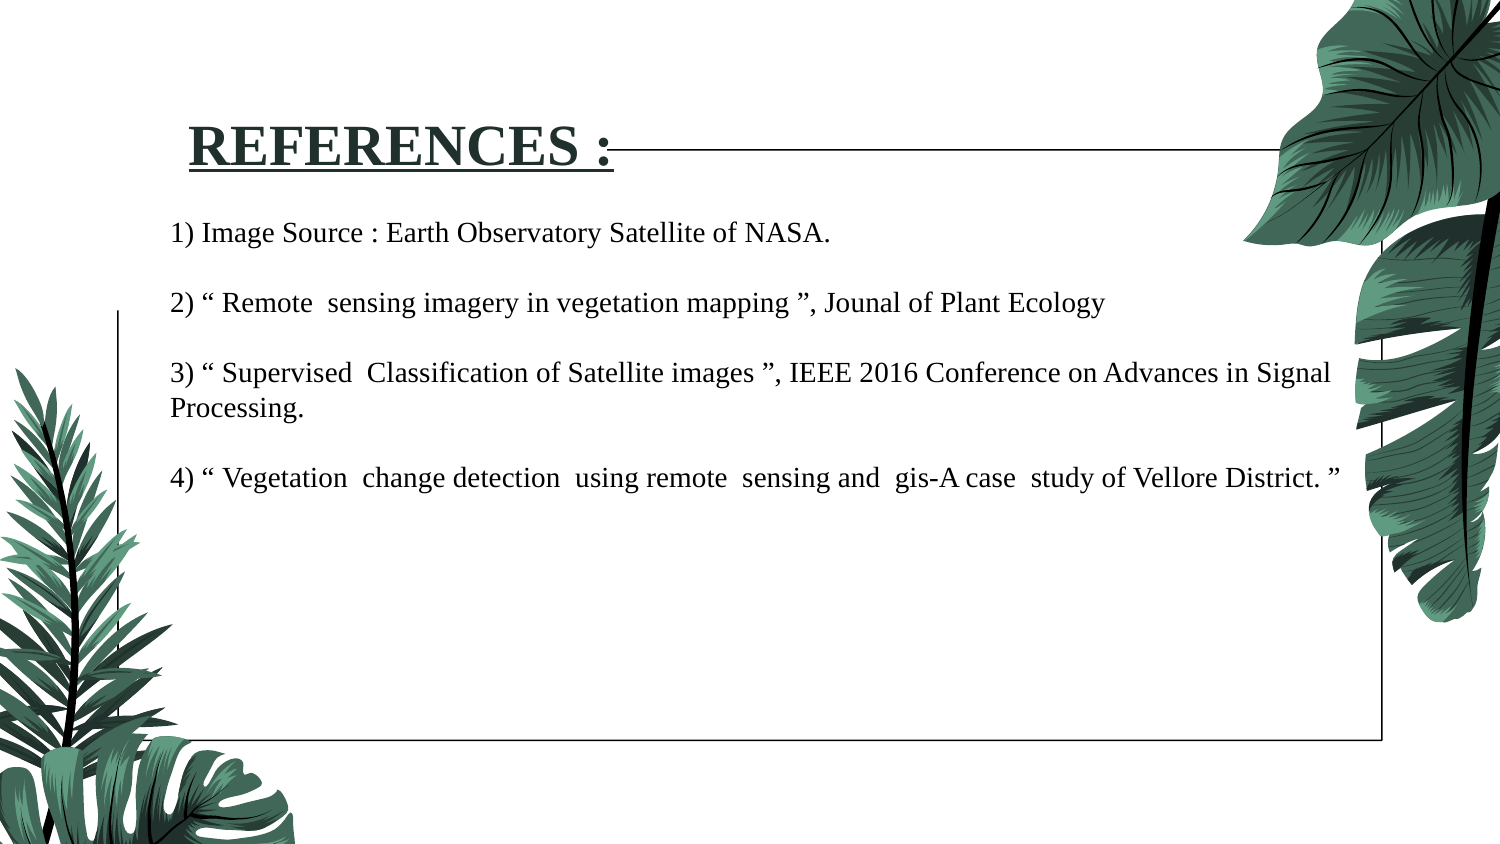

# REFERENCES :
1) Image Source : Earth Observatory Satellite of NASA.

2) “ Remote  sensing imagery in vegetation mapping ”, Jounal of Plant Ecology

3) “ Supervised  Classification of Satellite images ”, IEEE 2016 Conference on Advances in Signal Processing.

4) “ Vegetation  change detection  using remote  sensing and  gis-A case  study of Vellore District. ”